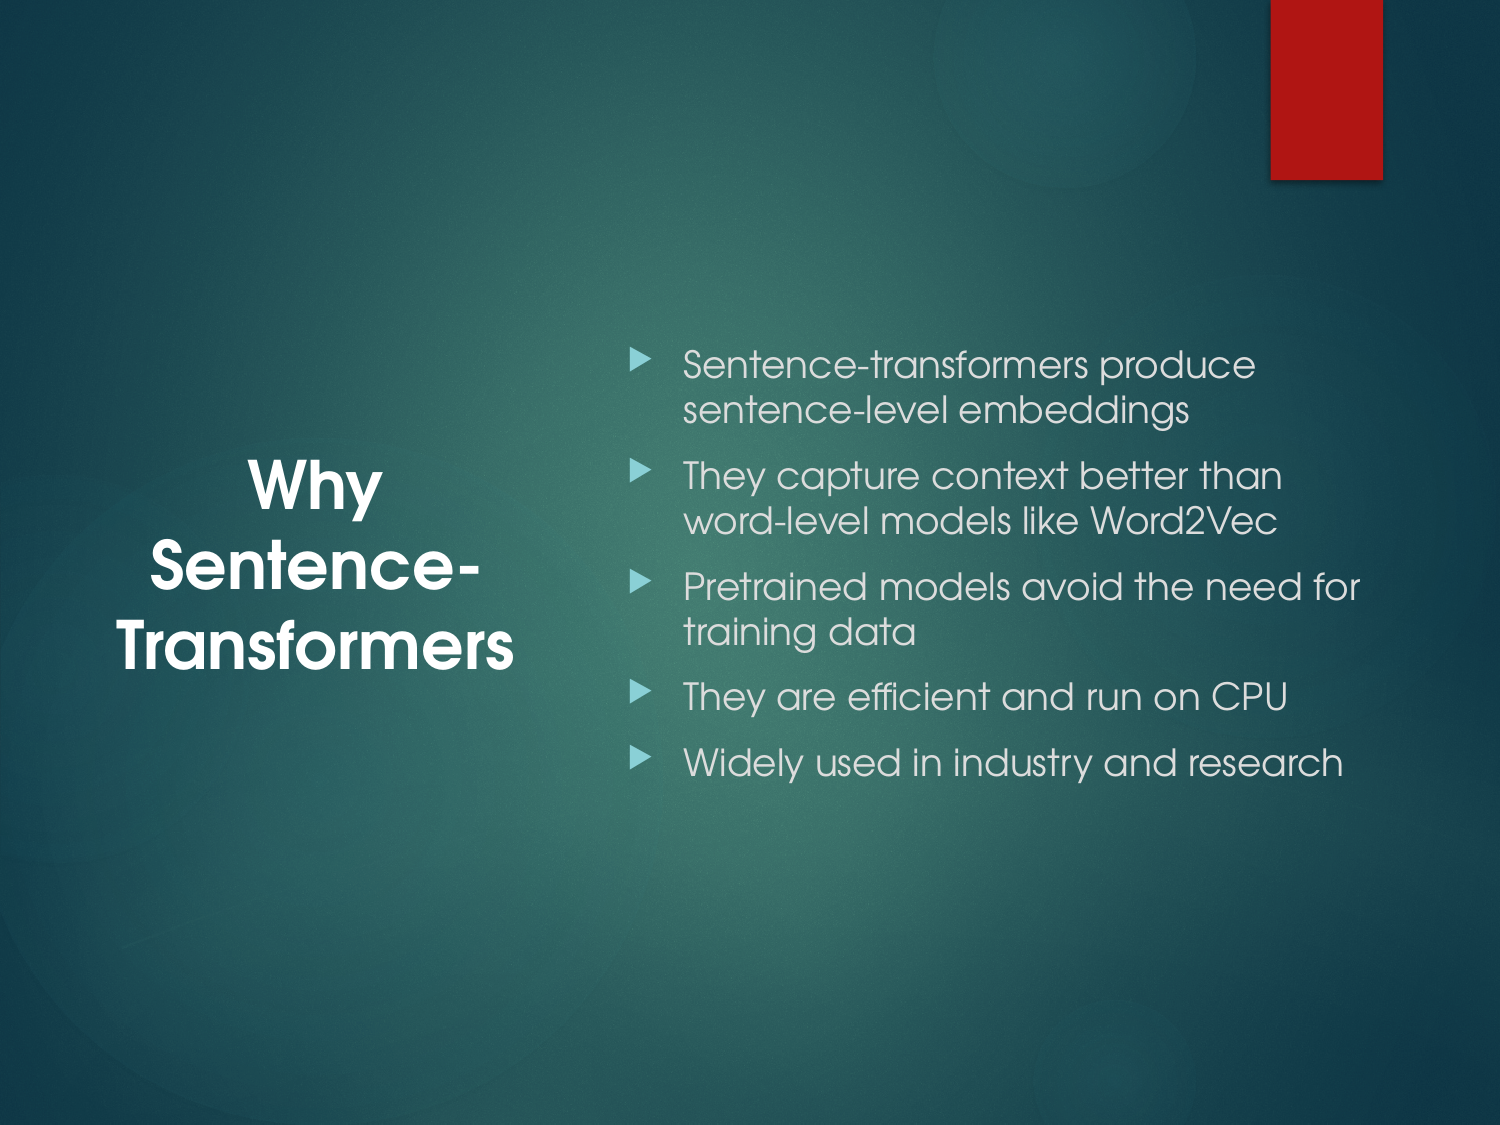

Sentence-transformers produce sentence-level embeddings
They capture context better than word-level models like Word2Vec
Pretrained models avoid the need for training data
They are efficient and run on CPU
Widely used in industry and research
# Why Sentence-Transformers